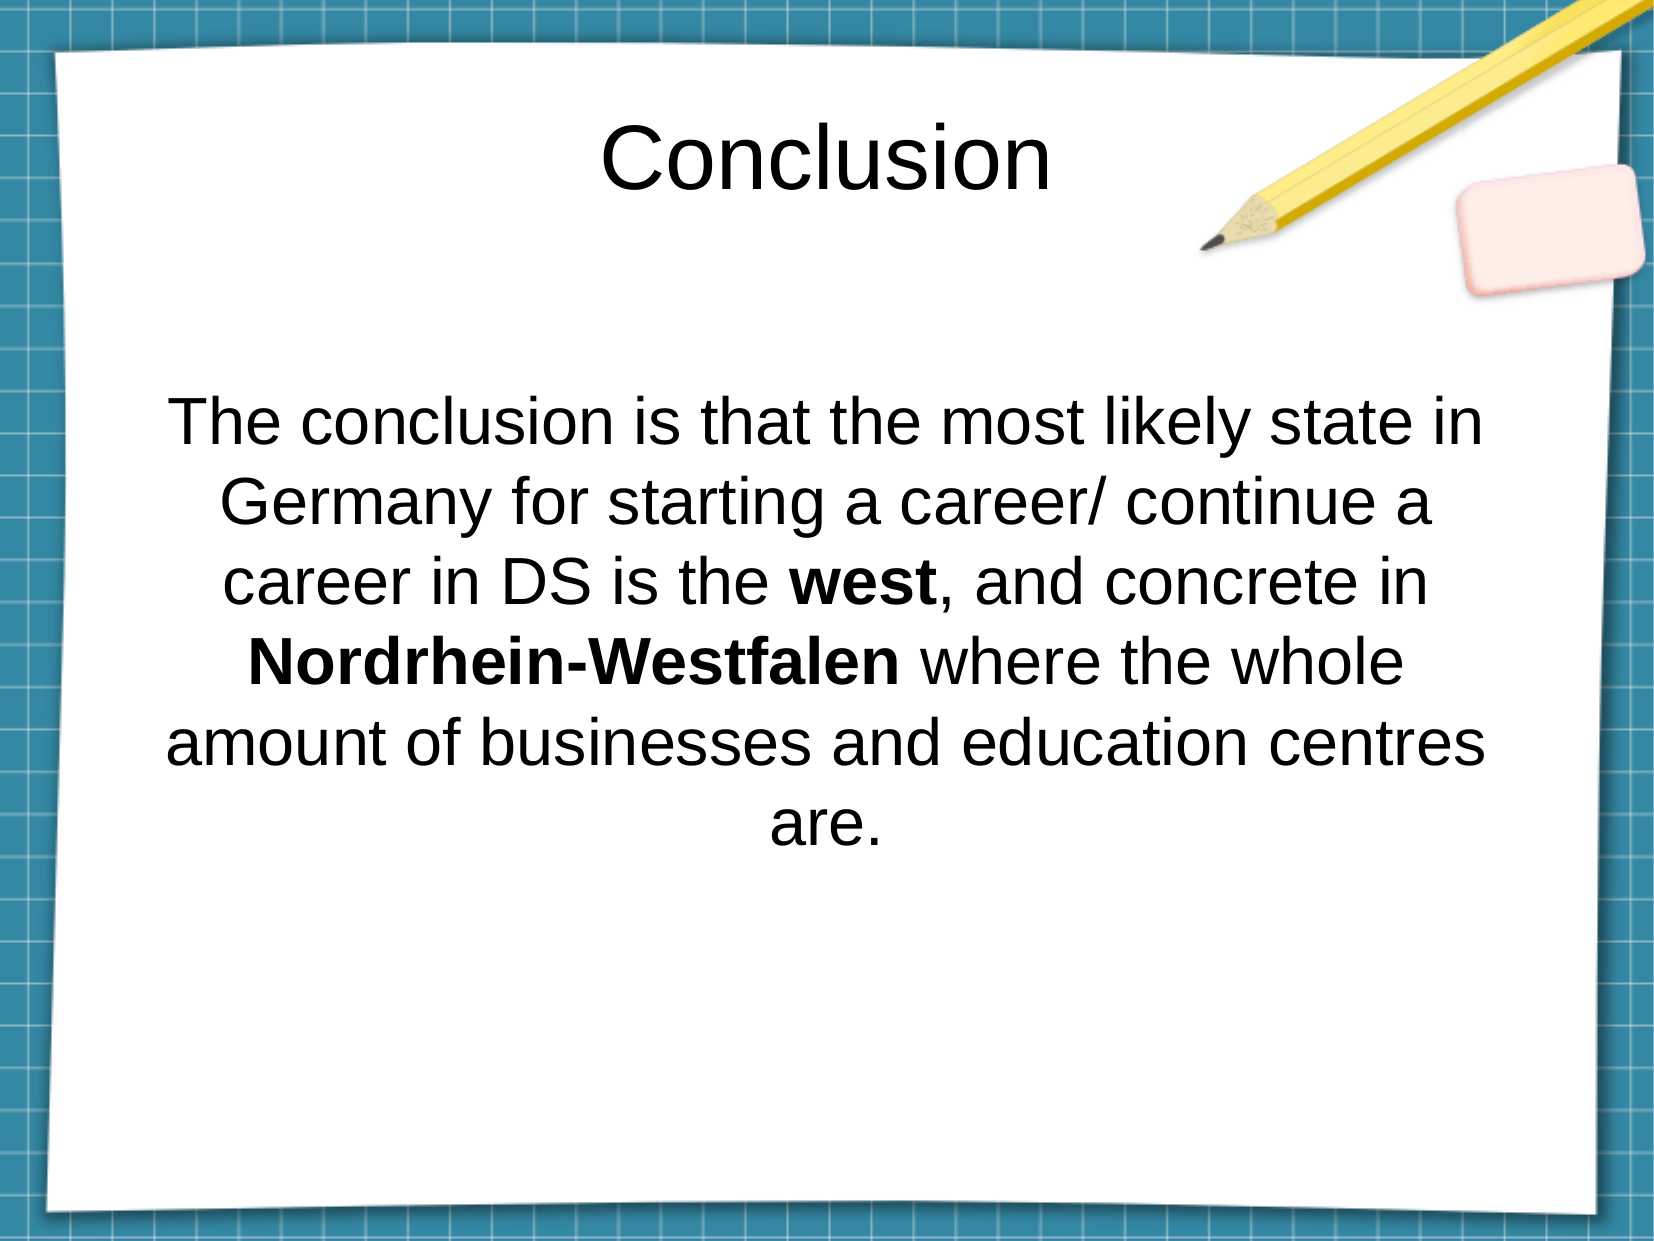

Conclusion
The conclusion is that the most likely state in Germany for starting a career/ continue a career in DS is the west, and concrete in Nordrhein-Westfalen where the whole amount of businesses and education centres are.